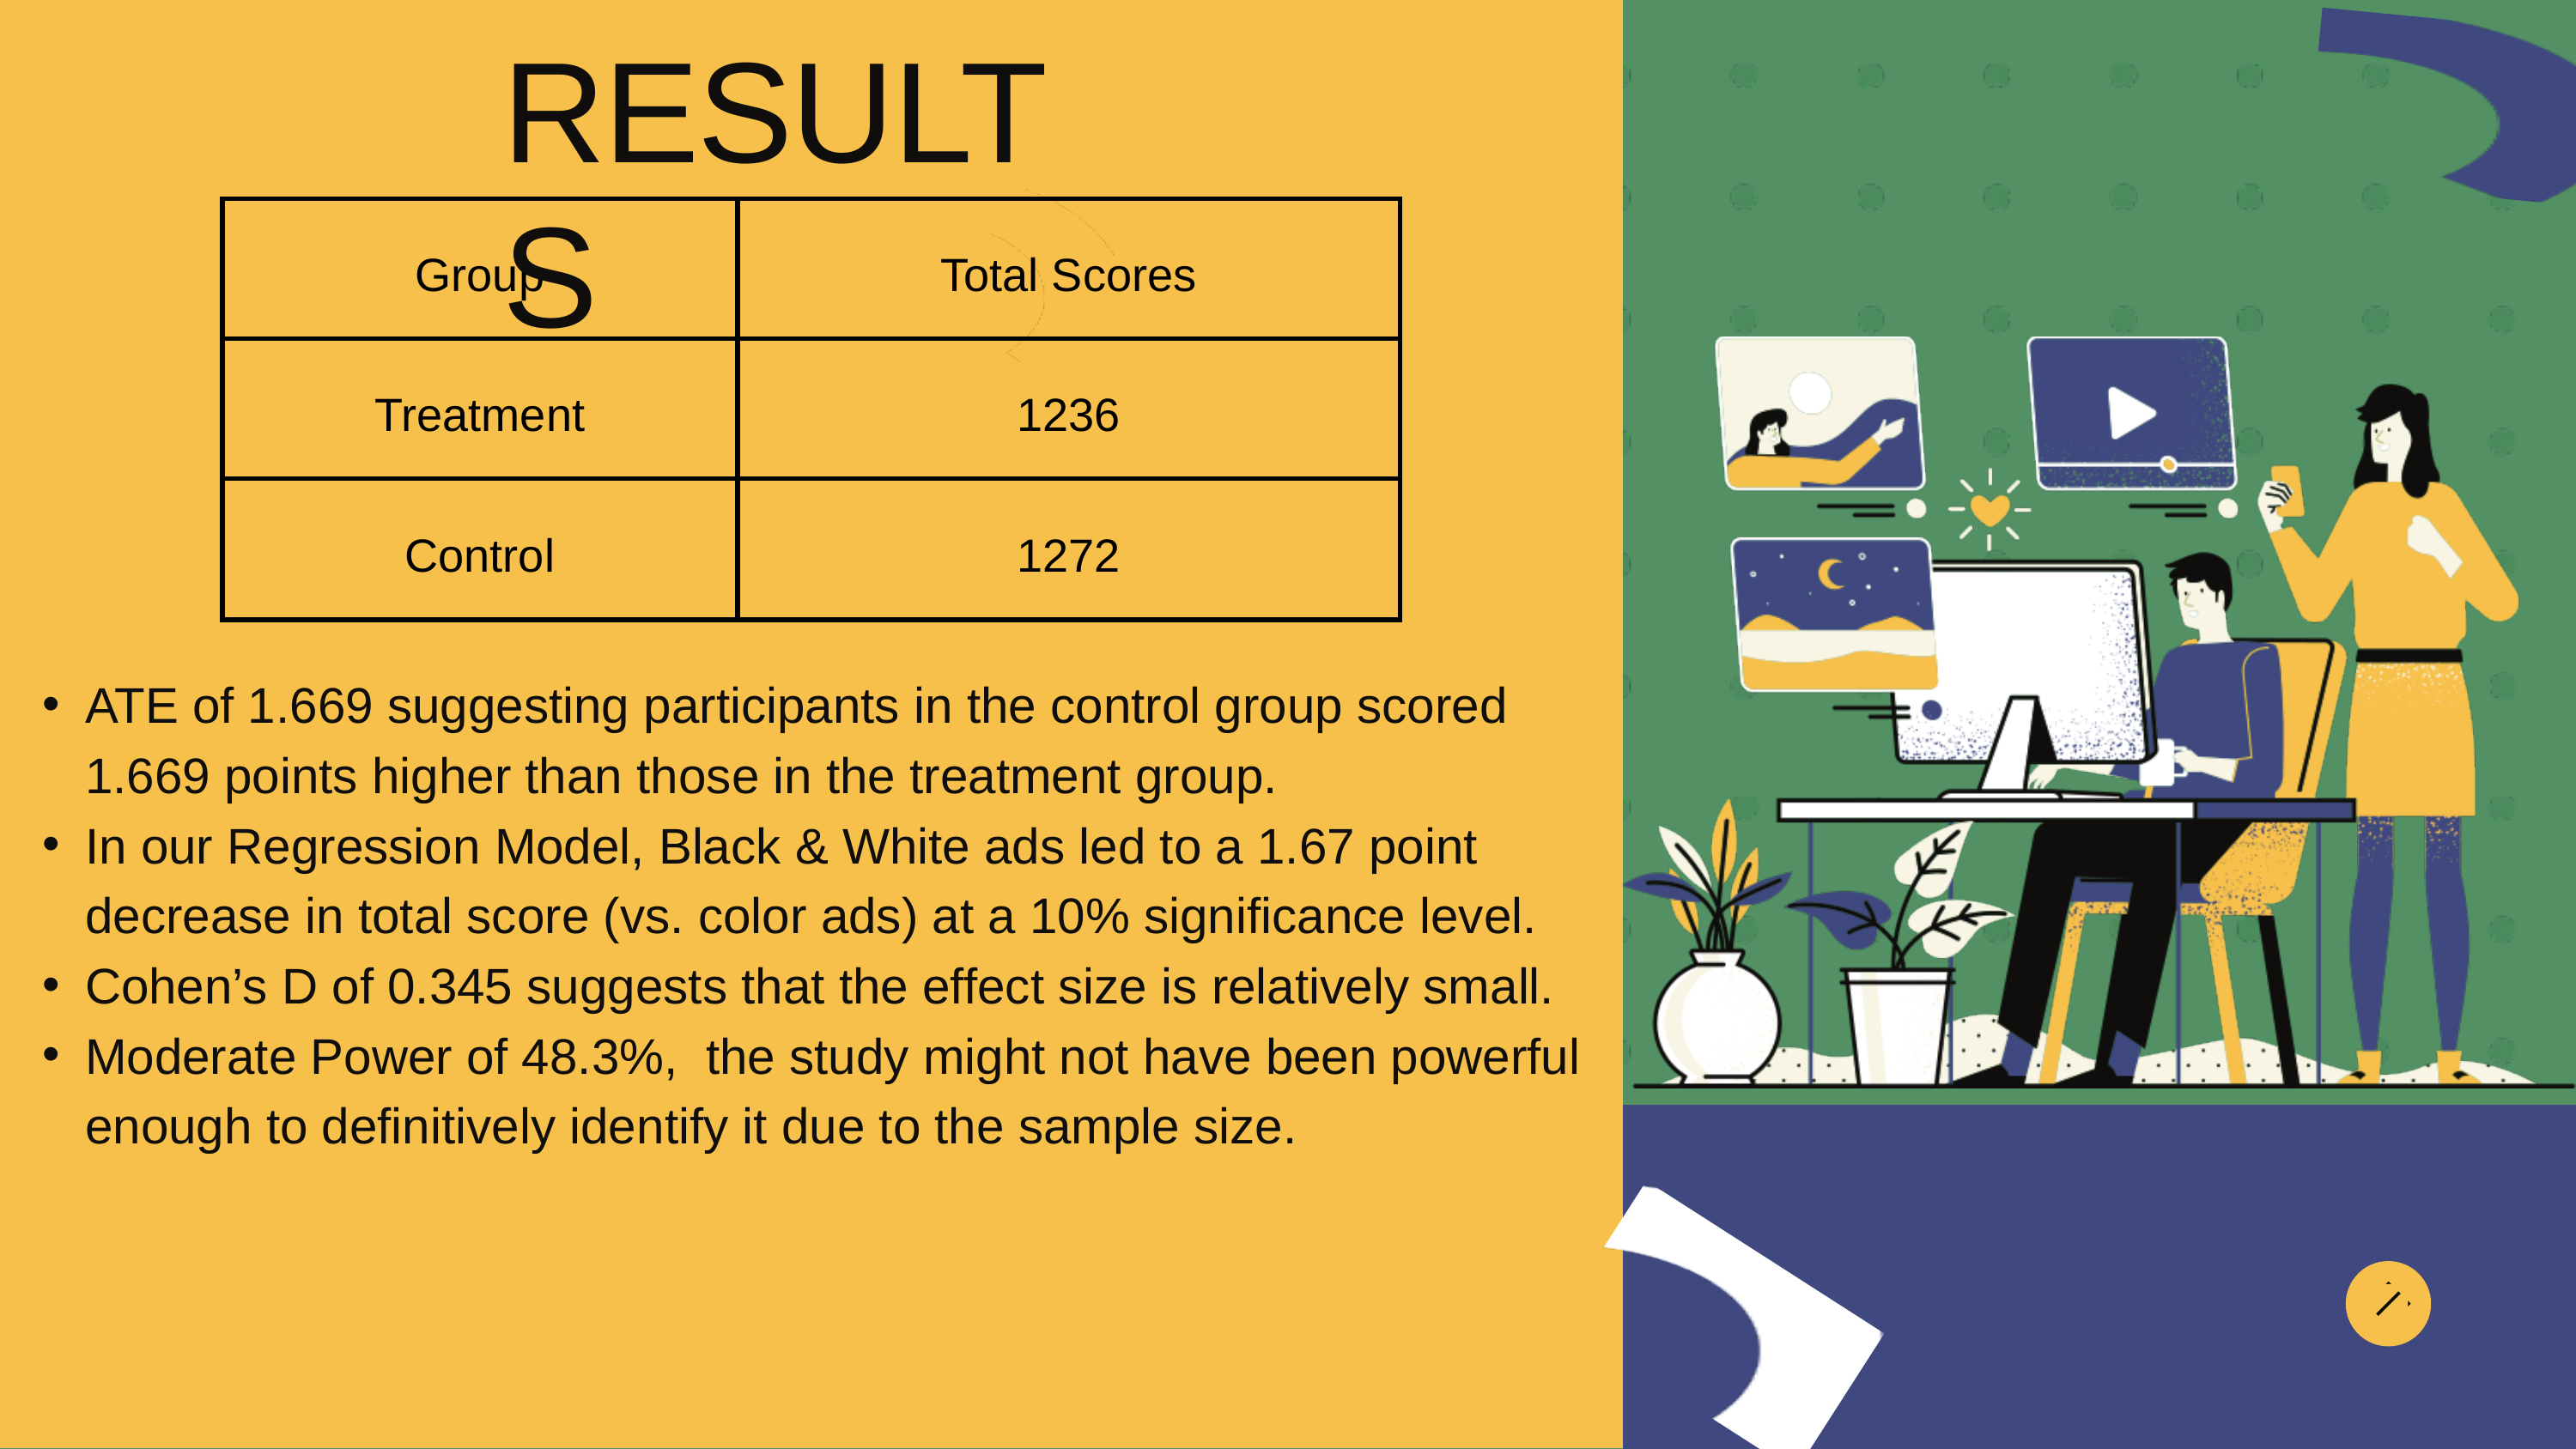

RESULTS

| Group | Total Scores |
| --- | --- |
| Treatment | 1236 |
| Control | 1272 |

ATE of 1.669 suggesting participants in the control group scored 1.669 points higher than those in the treatment group.
In our Regression Model, Black & White ads led to a 1.67 point decrease in total score (vs. color ads) at a 10% significance level.
Cohen’s D of 0.345 suggests that the effect size is relatively small.
Moderate Power of 48.3%,  the study might not have been powerful enough to definitively identify it due to the sample size.